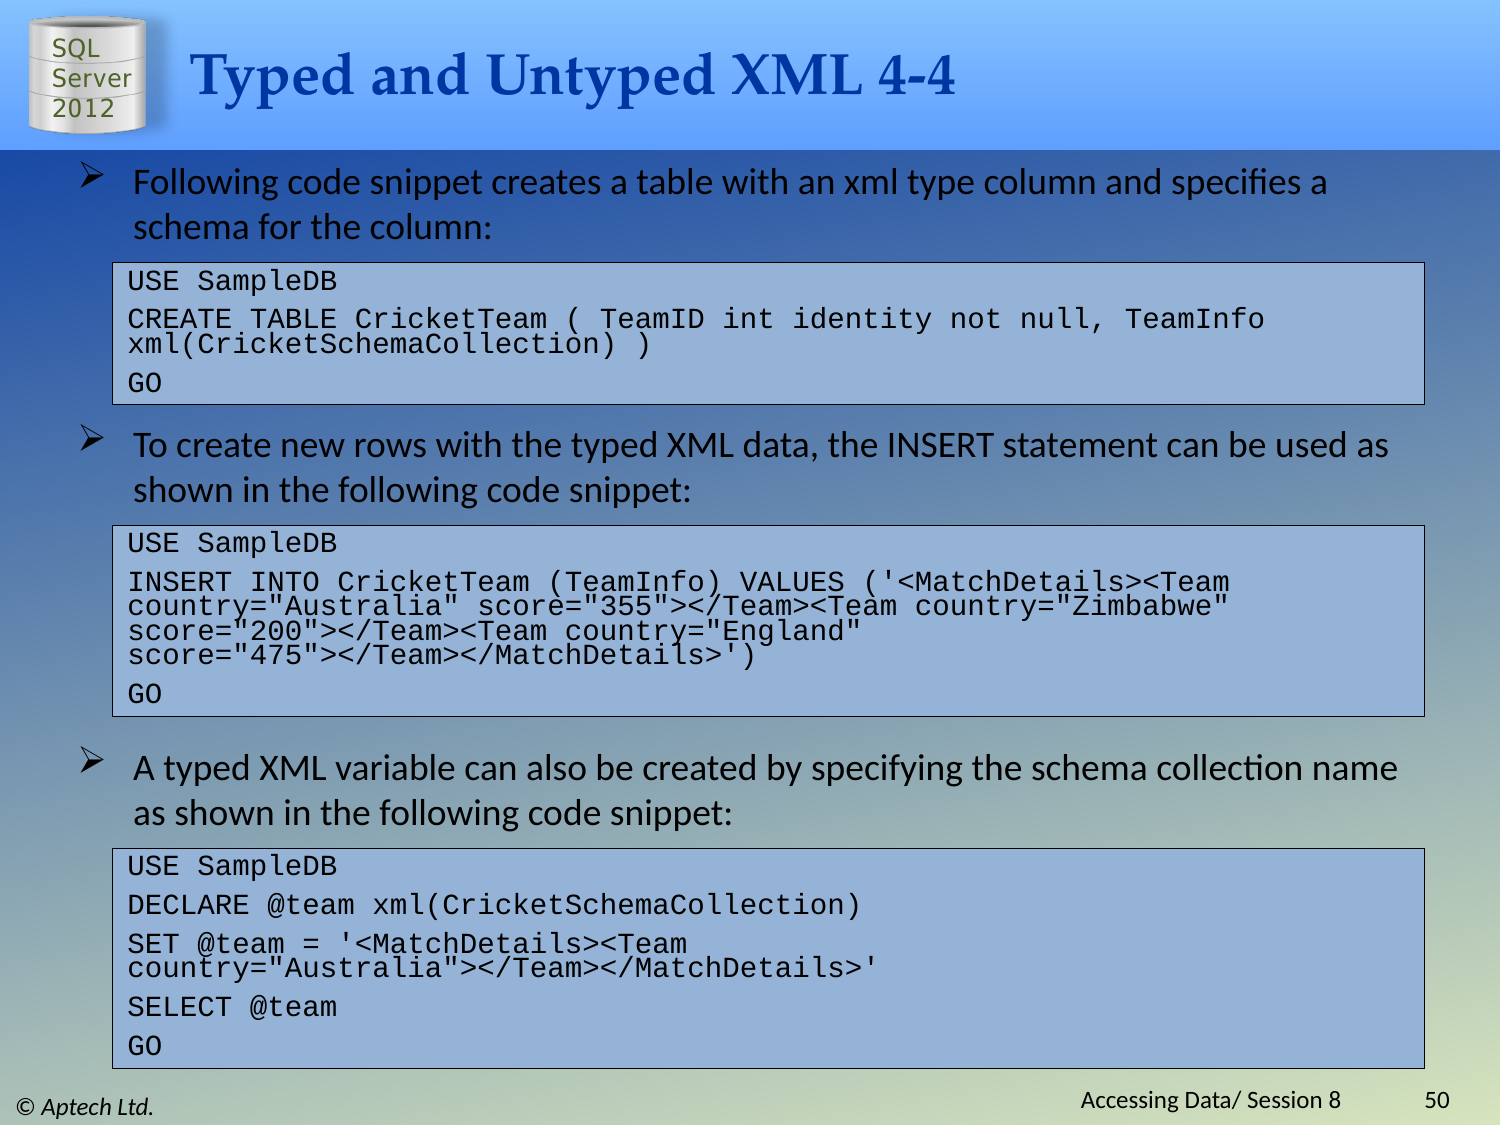

# Typed and Untyped XML 4-4
Following code snippet creates a table with an xml type column and specifies a schema for the column:
USE SampleDB
CREATE TABLE CricketTeam ( TeamID int identity not null, TeamInfo xml(CricketSchemaCollection) )
GO
To create new rows with the typed XML data, the INSERT statement can be used as shown in the following code snippet:
USE SampleDB
INSERT INTO CricketTeam (TeamInfo) VALUES ('<MatchDetails><Team country="Australia" score="355"></Team><Team country="Zimbabwe" score="200"></Team><Team country="England" score="475"></Team></MatchDetails>')
GO
A typed XML variable can also be created by specifying the schema collection name as shown in the following code snippet:
USE SampleDB
DECLARE @team xml(CricketSchemaCollection)
SET @team = '<MatchDetails><Team country="Australia"></Team></MatchDetails>'
SELECT @team
GO
Accessing Data/ Session 8
50